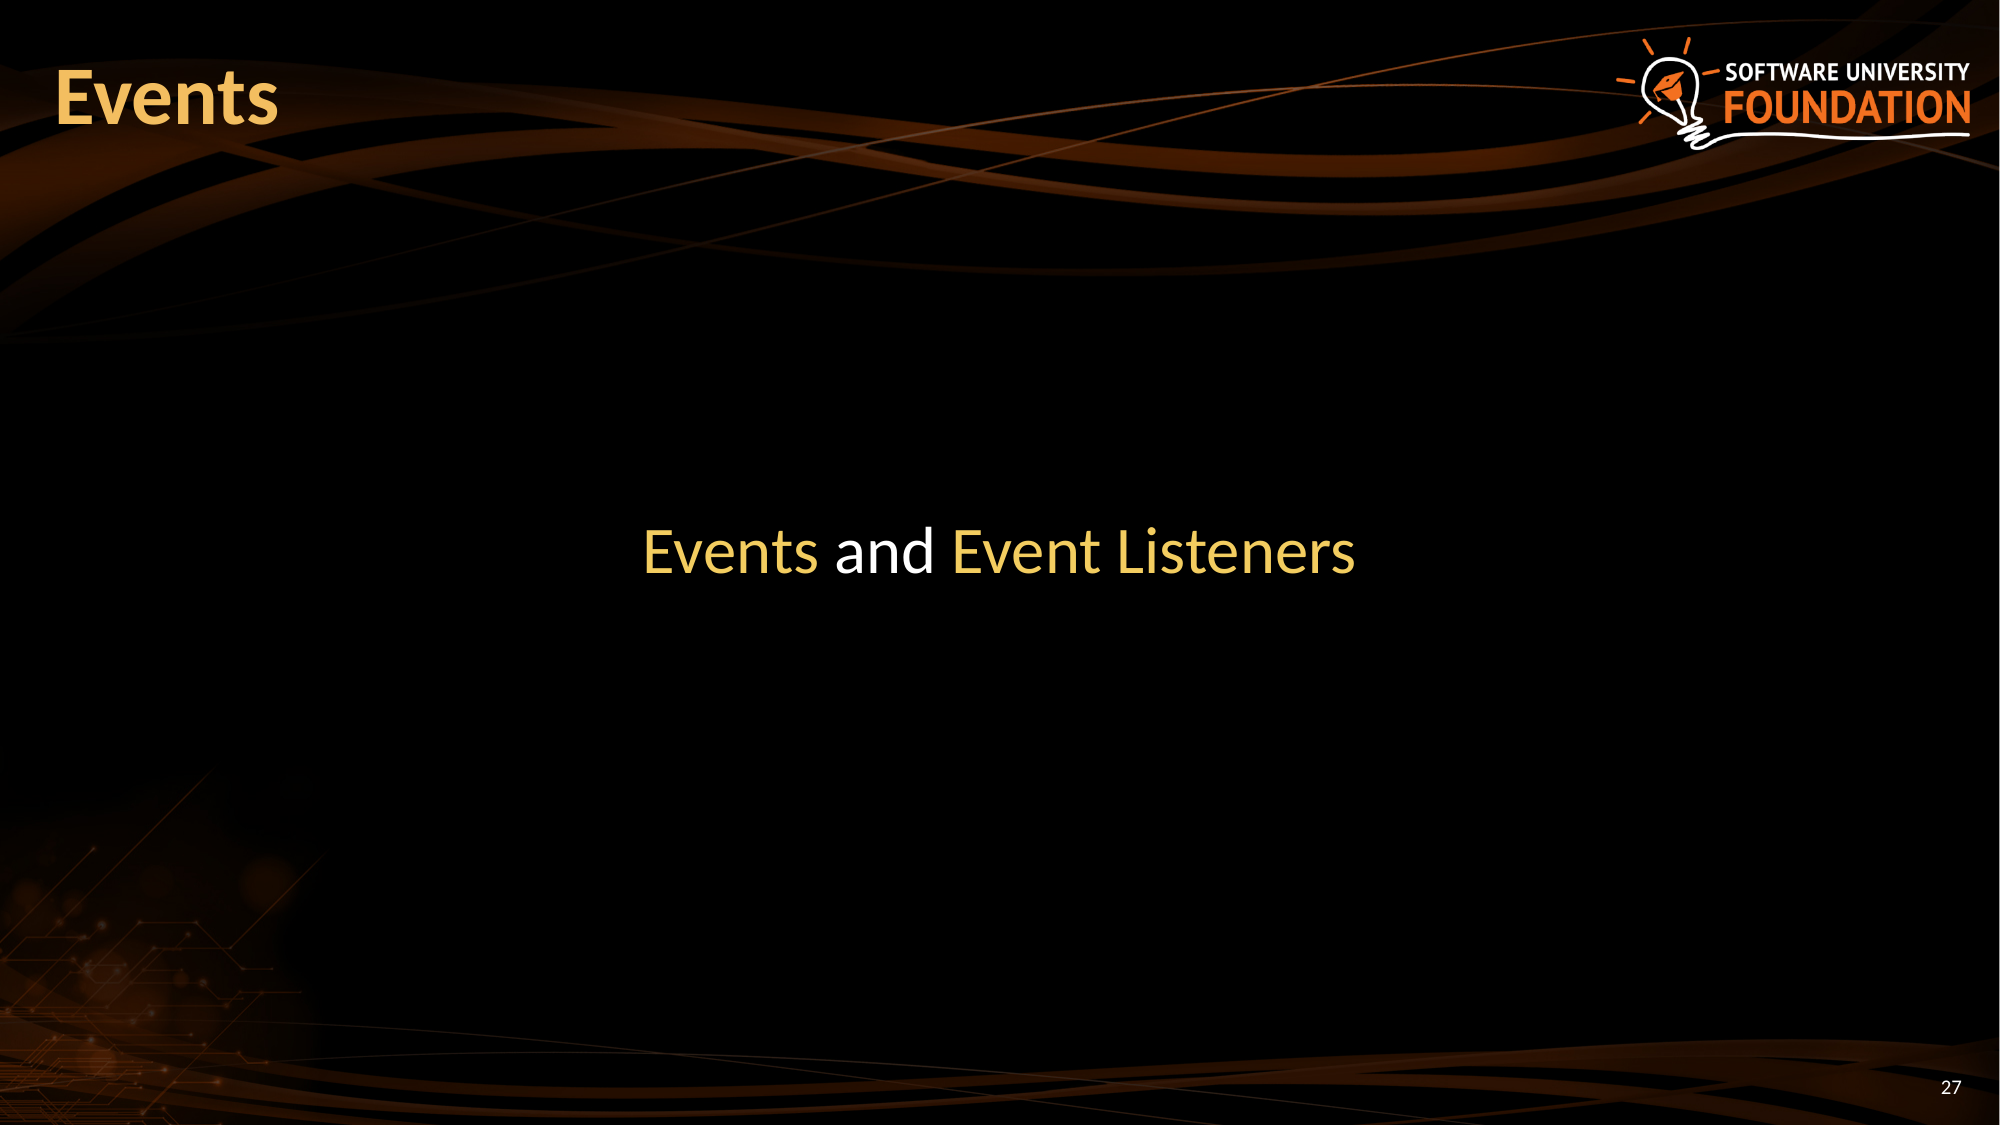

# Events
Events and Event Listeners
27